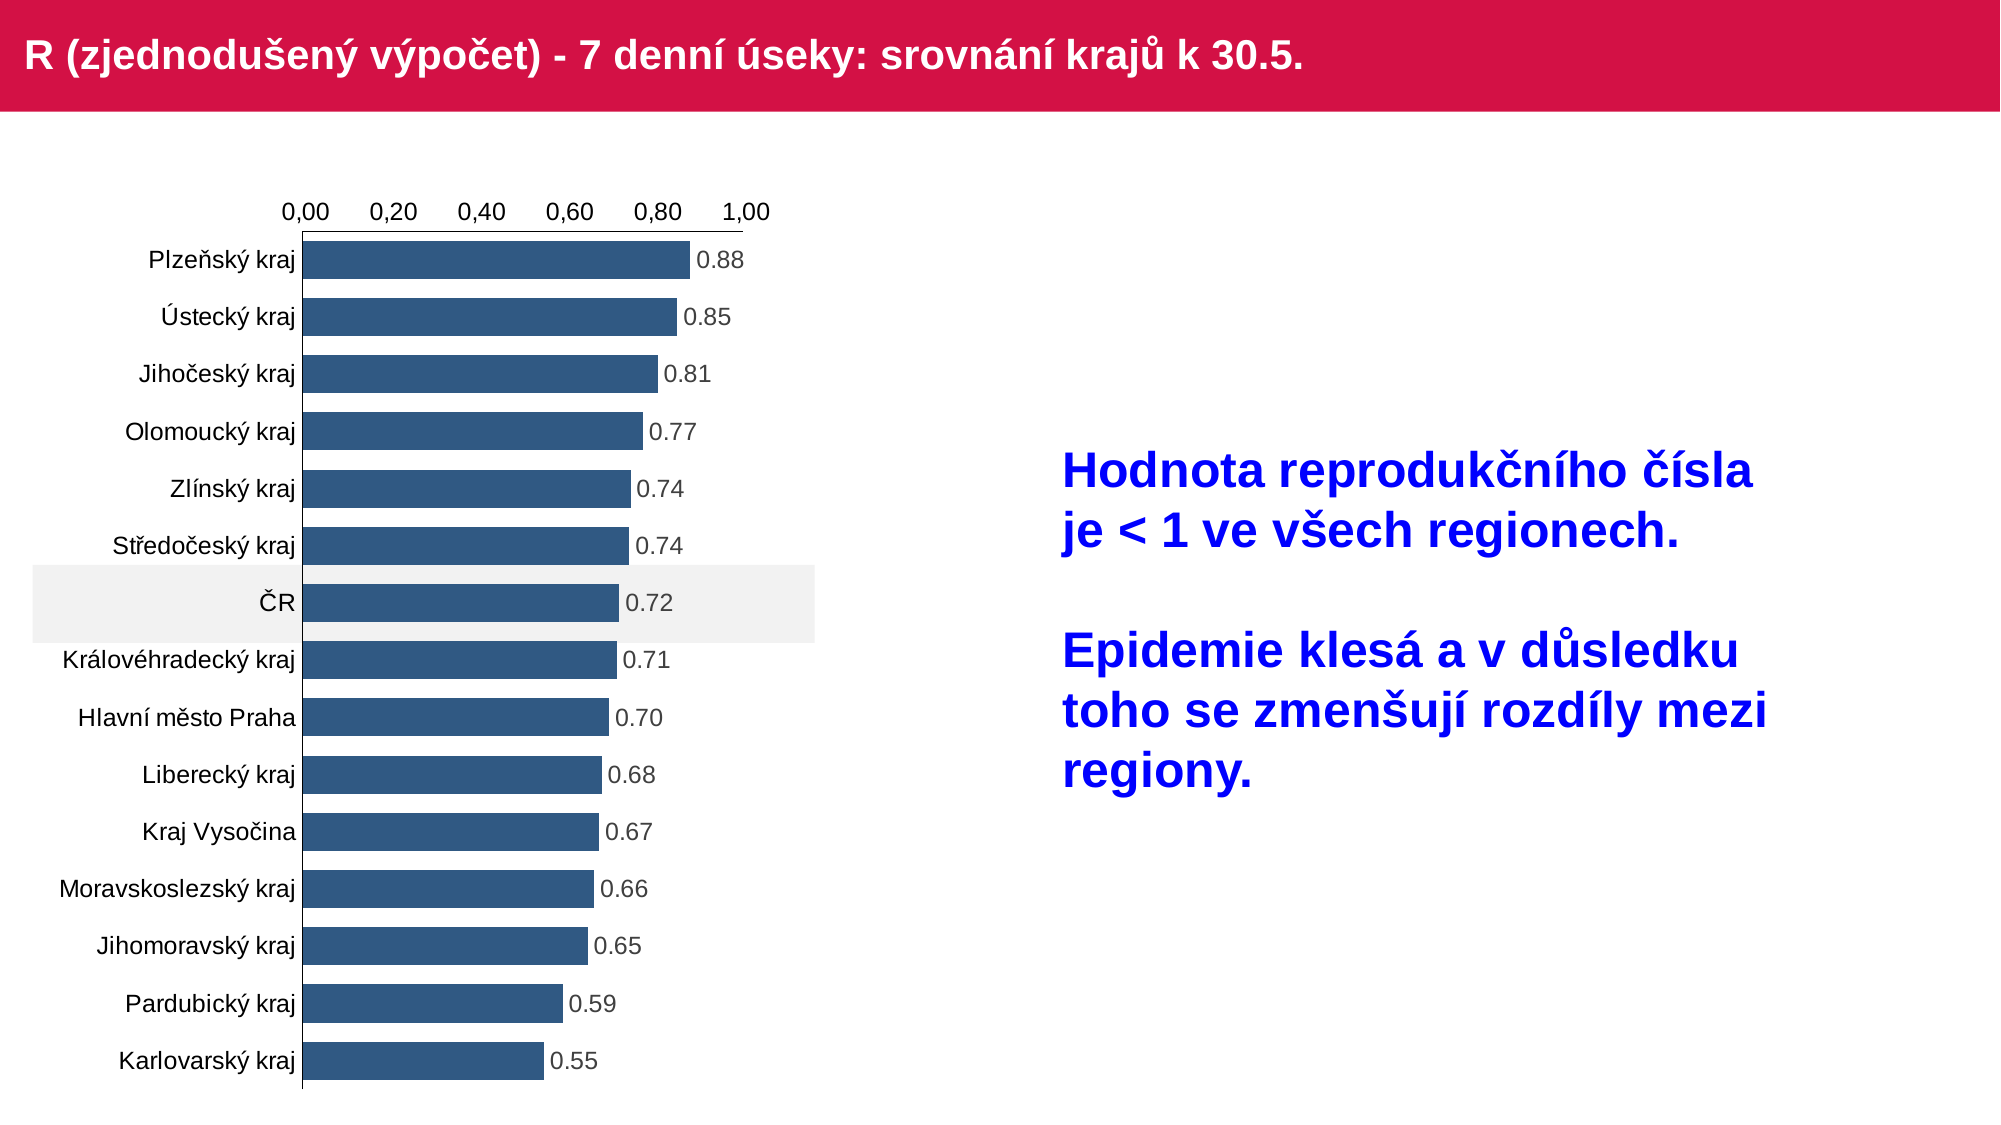

# R (zjednodušený výpočet) - 7 denní úseky: srovnání krajů k 30.5.

### Chart

| Category | R (zjednodušený výpočet) - 7 denní úseky |
|---|---|
| Plzeňský kraj | 0.880434782608 |
| Ústecký kraj | 0.850931677018 |
| Jihočeský kraj | 0.806153846153 |
| Olomoucký kraj | 0.772972972972 |
| Zlínský kraj | 0.744736842105 |
| Středočeský kraj | 0.74193548387 |
| ČR | 0.719244288224 |
| Královéhradecký kraj | 0.712765957446 |
| Hlavní město Praha | 0.695817490494 |
| Liberecký kraj | 0.679487179487 |
| Kraj Vysočina | 0.673640167364 |
| Moravskoslezský kraj | 0.662106703146 |
| Jihomoravský kraj | 0.647482014388 |
| Pardubický kraj | 0.590604026845 |
| Karlovarský kraj | 0.548387096774 |
Hodnota reprodukčního čísla je < 1 ve všech regionech.

Epidemie klesá a v důsledku toho se zmenšují rozdíly mezi regiony.